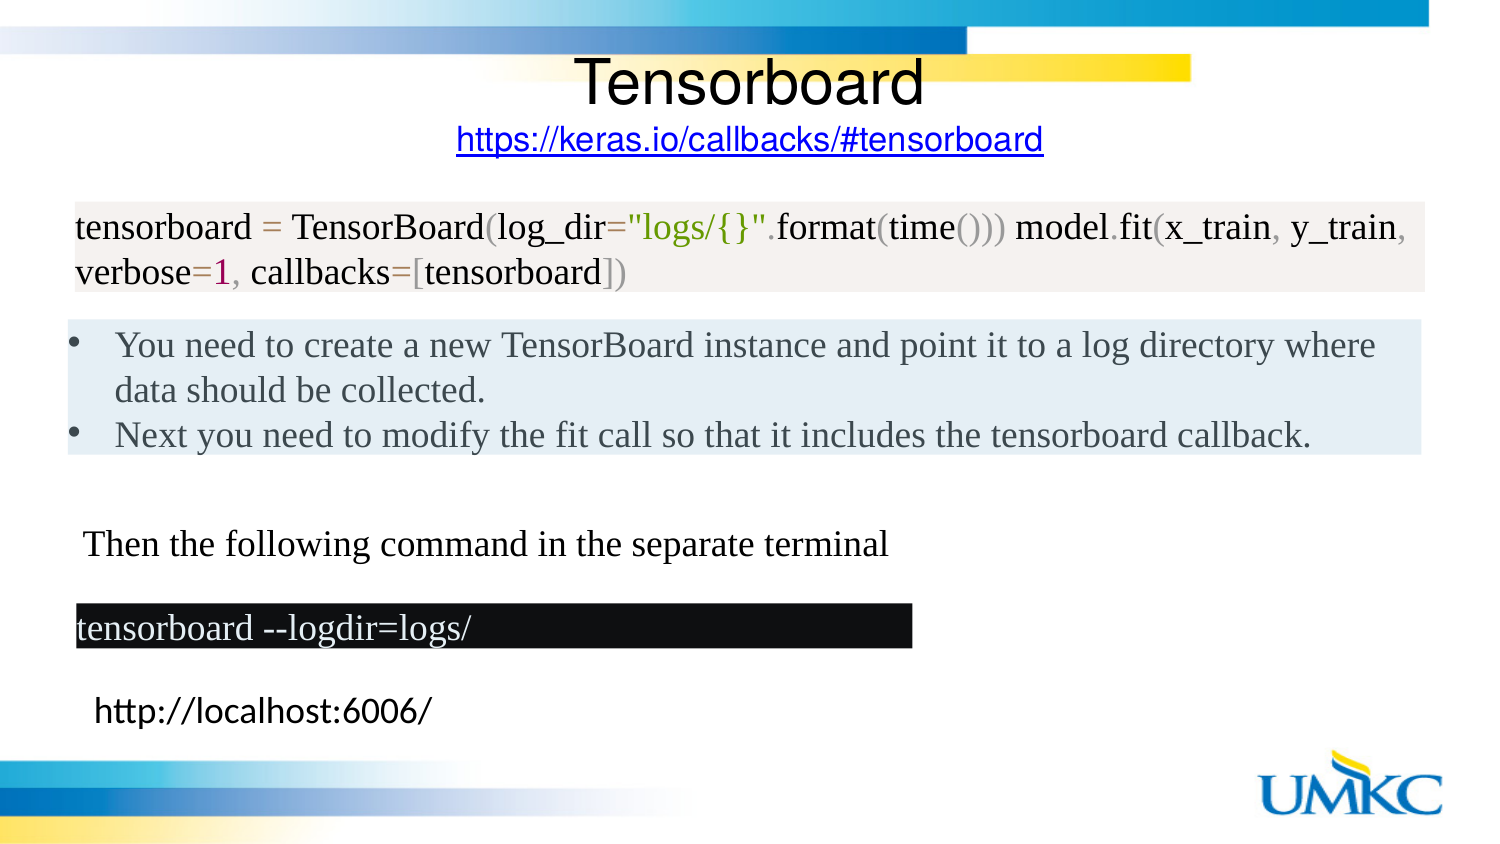

# Tensorboard https://keras.io/callbacks/#tensorboard
tensorboard = TensorBoard(log_dir="logs/{}".format(time())) model.fit(x_train, y_train, verbose=1, callbacks=[tensorboard])
You need to create a new TensorBoard instance and point it to a log directory where data should be collected.
Next you need to modify the fit call so that it includes the tensorboard callback.
Then the following command in the separate terminal
tensorboard --logdir=logs/
http://localhost:6006/